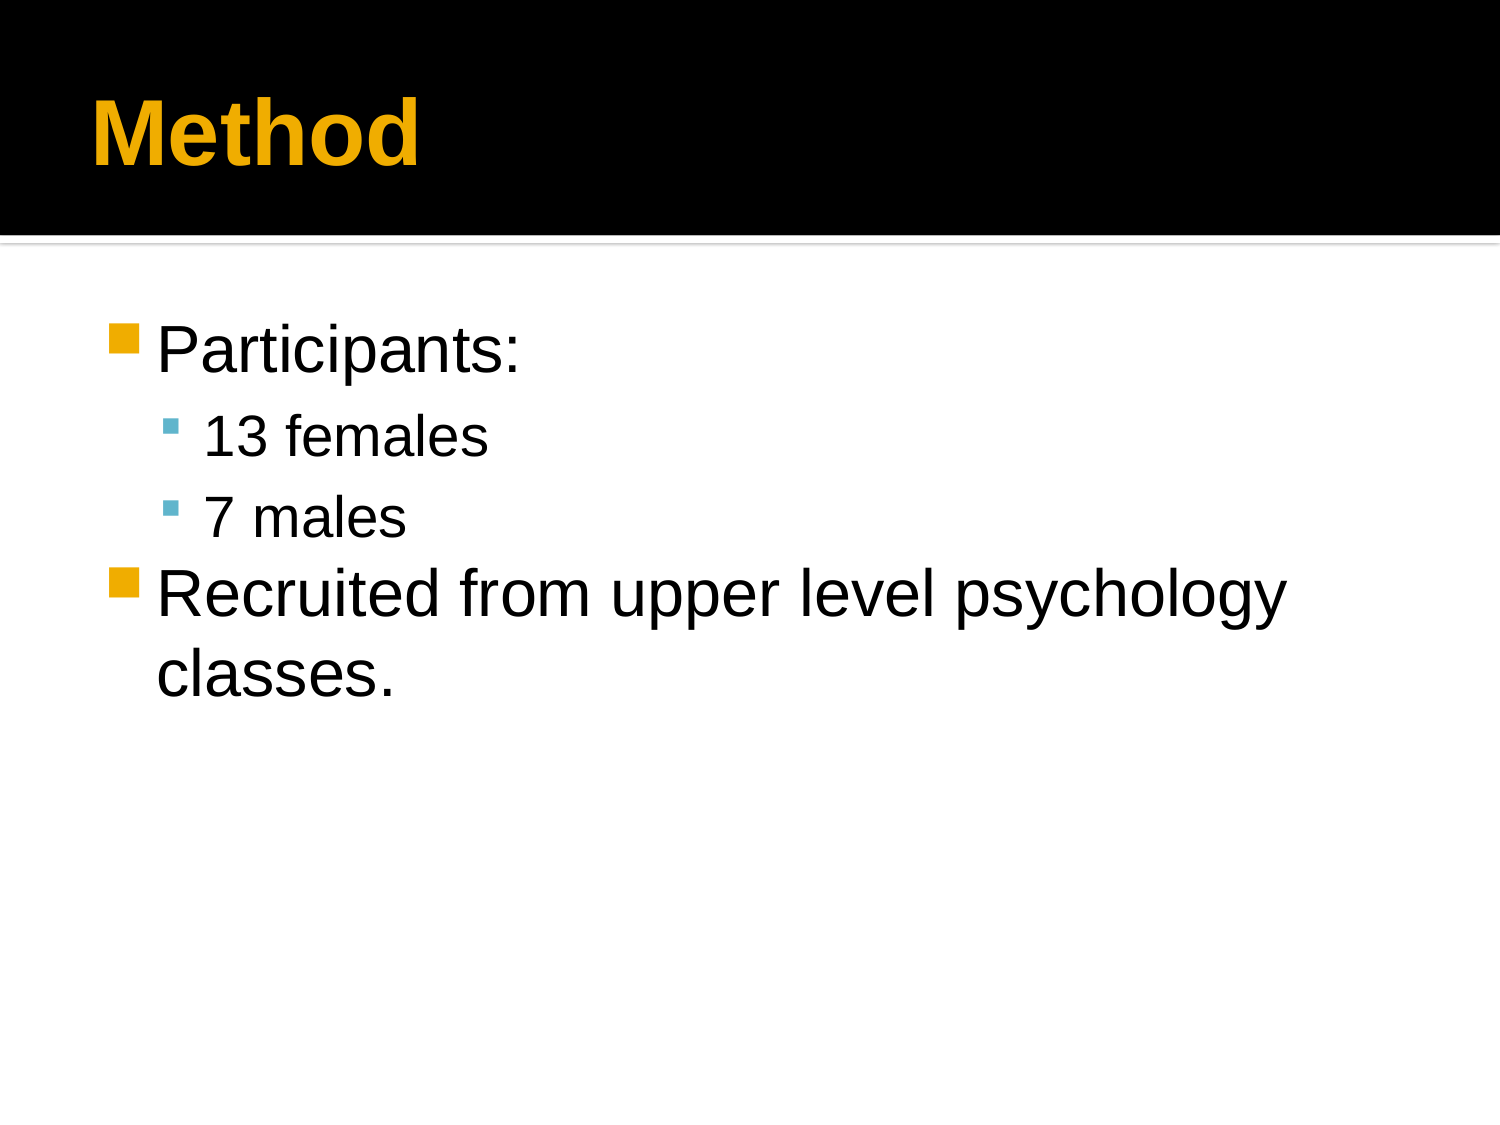

# Method
Participants:
13 females
7 males
Recruited from upper level psychology classes.